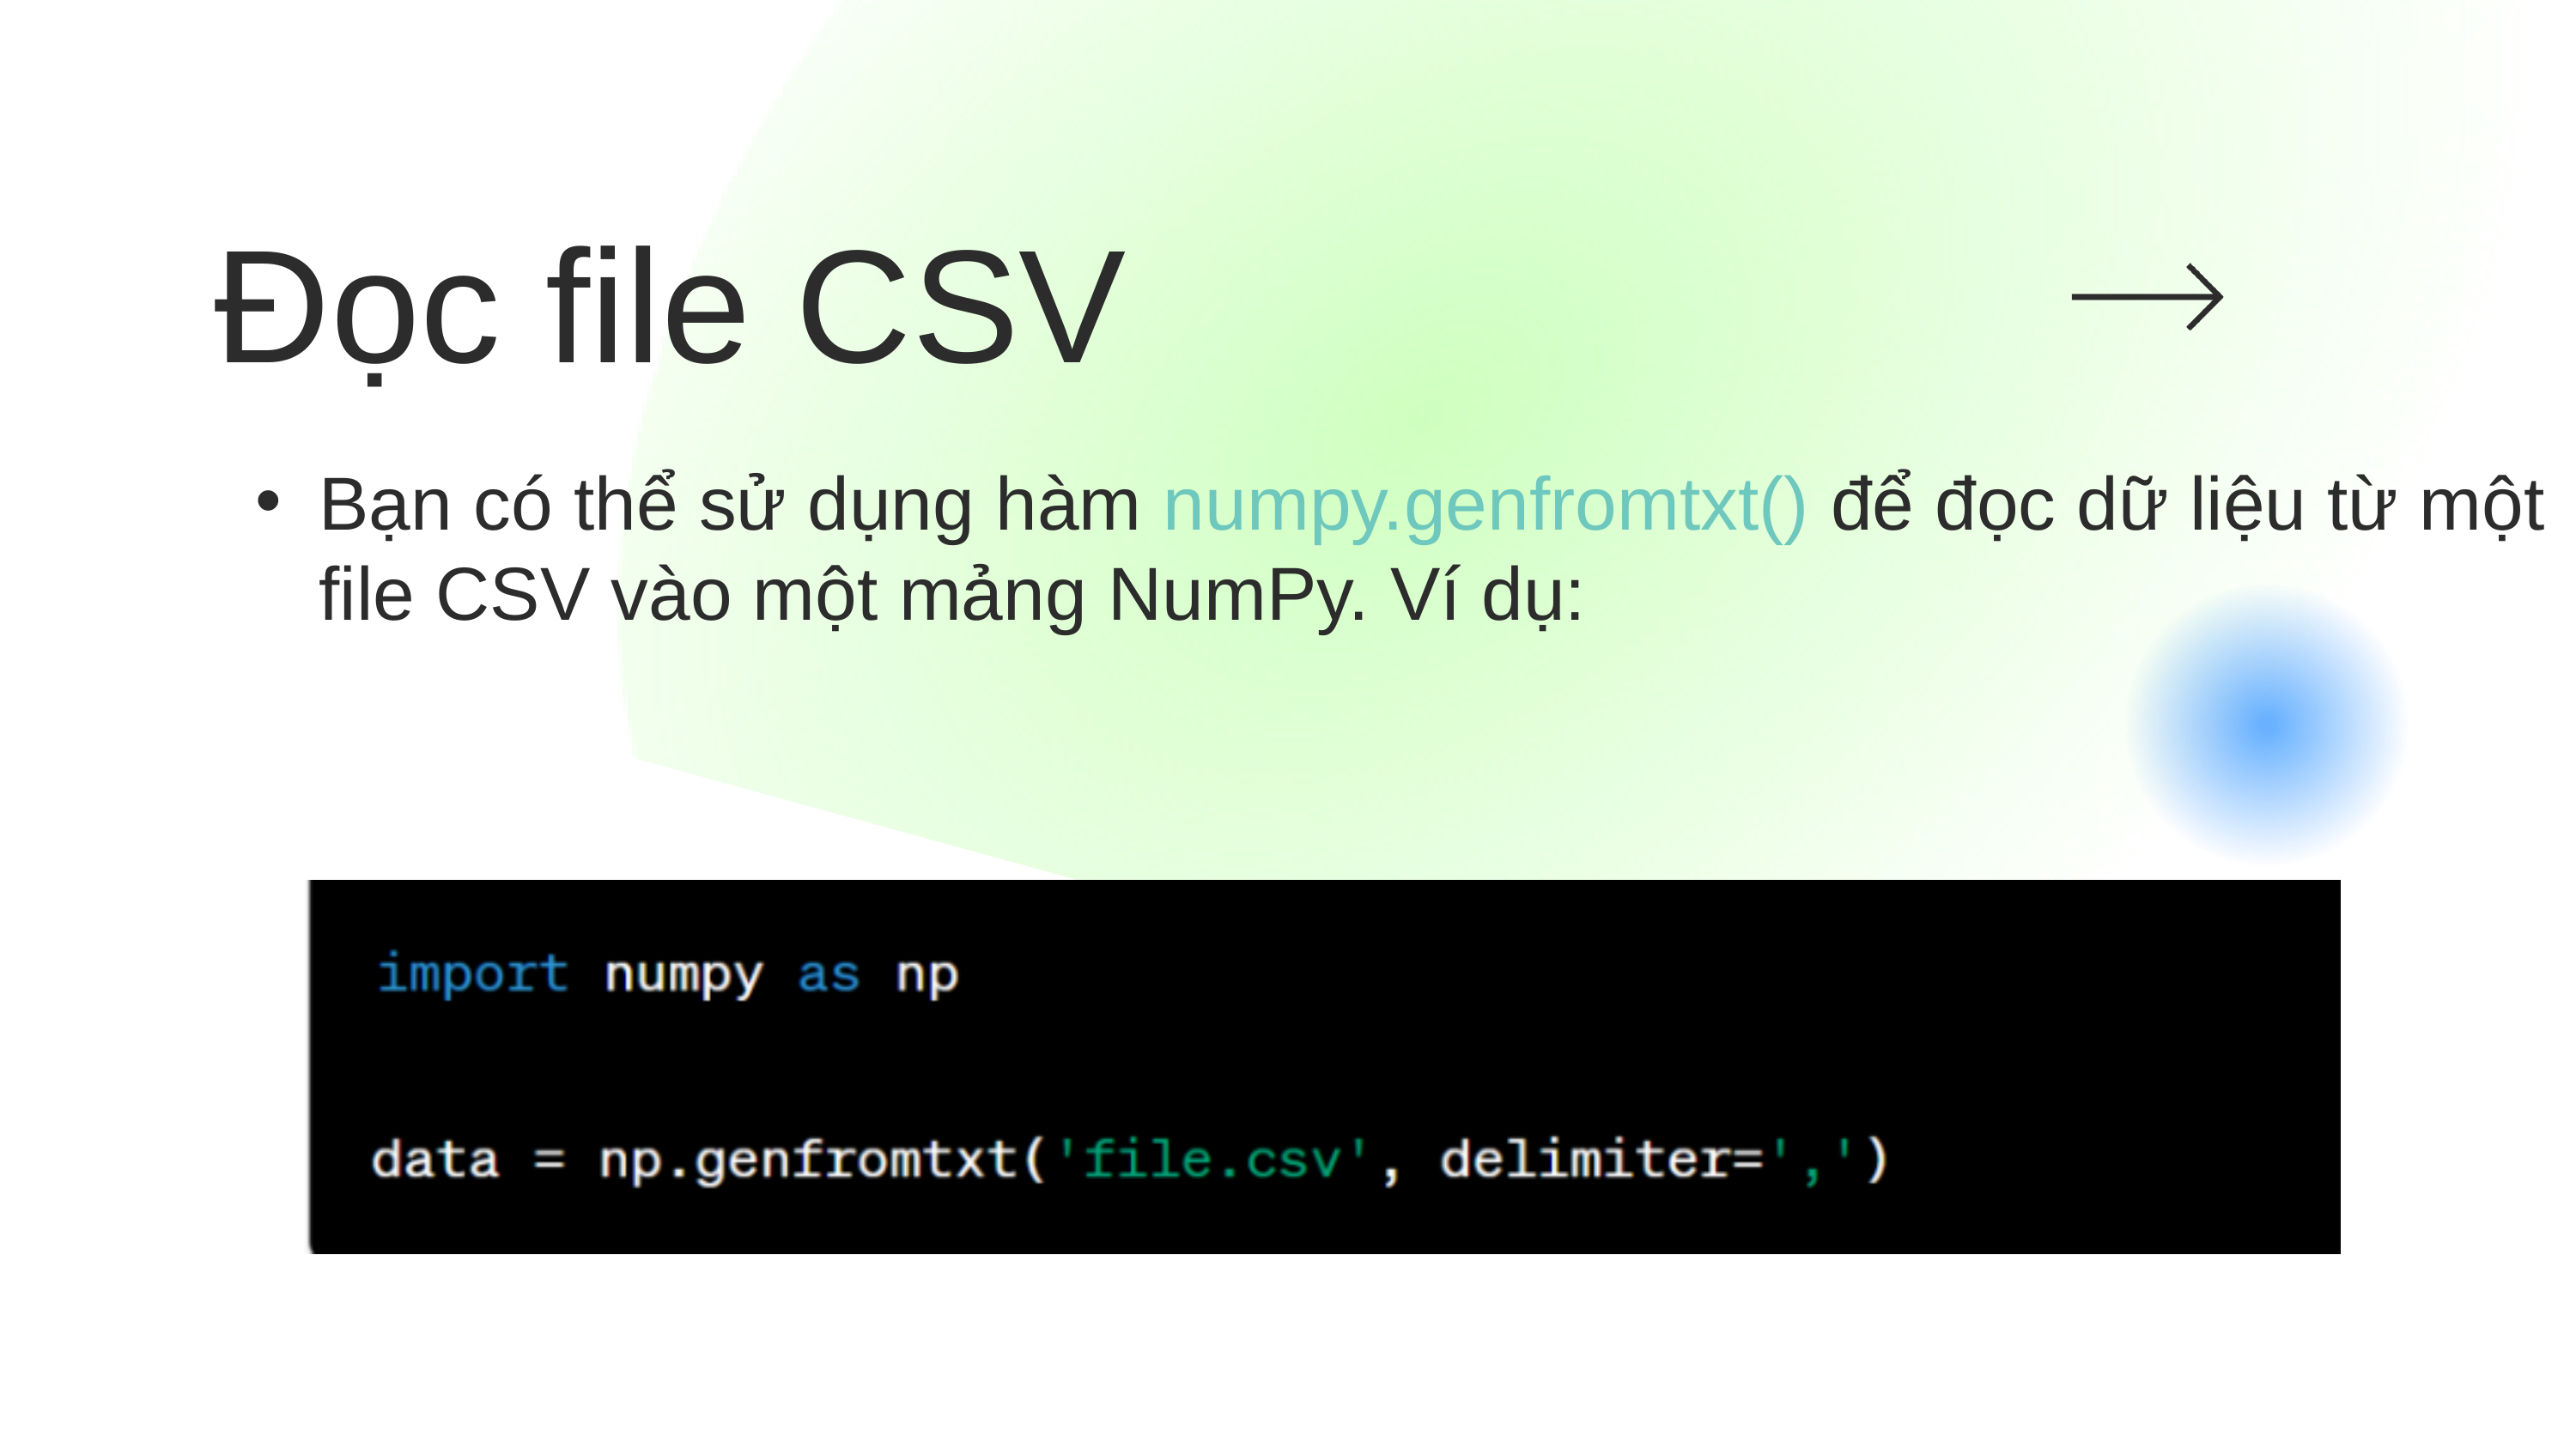

Đọc file CSV

Bạn có thể sử dụng hàm numpy.genfromtxt() để đọc dữ liệu từ một file CSV vào một mảng NumPy. Ví dụ: